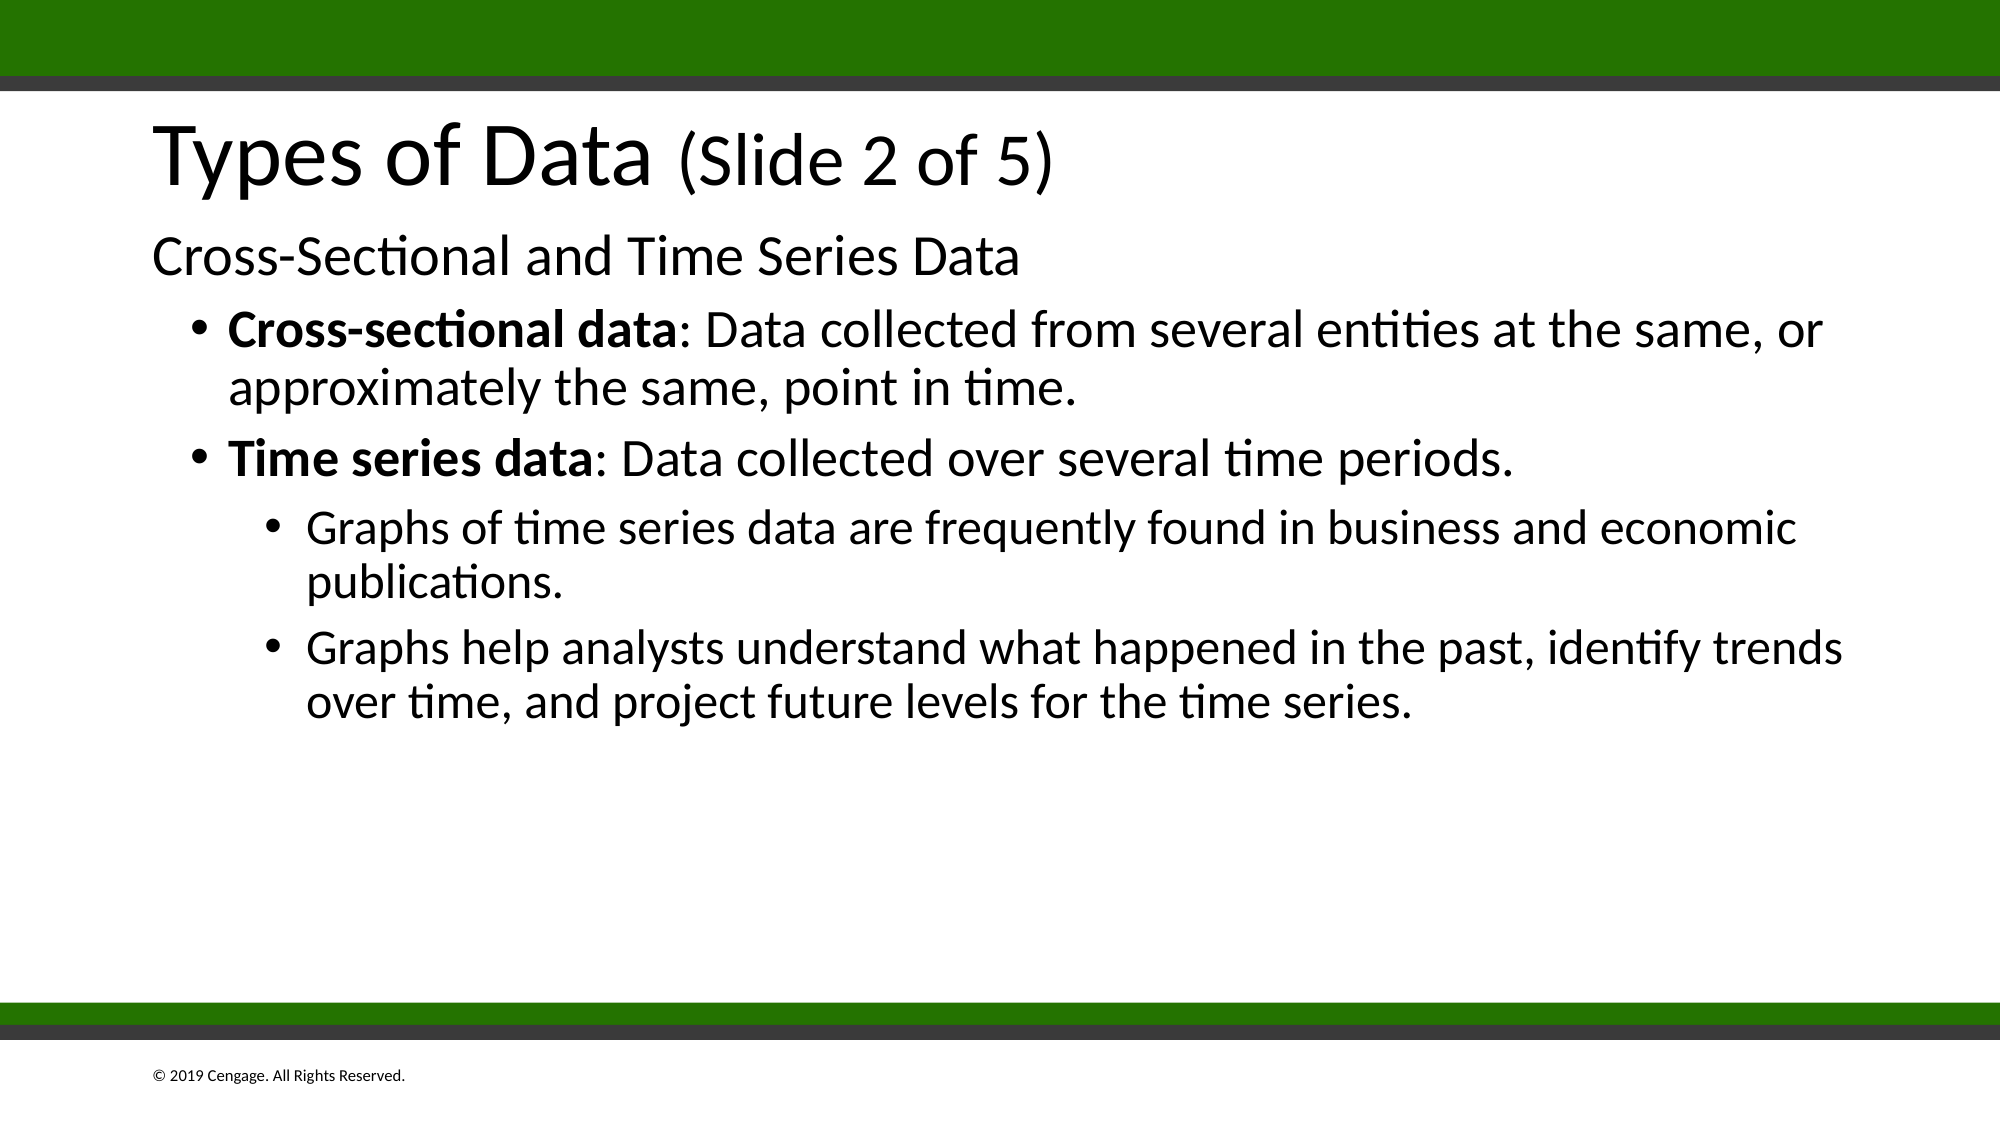

# Types of Data (Slide 2 of 5)
Cross-Sectional and Time Series Data
Cross-sectional data: Data collected from several entities at the same, or approximately the same, point in time.
Time series data: Data collected over several time periods.
Graphs of time series data are frequently found in business and economic publications.
Graphs help analysts understand what happened in the past, identify trends over time, and project future levels for the time series.